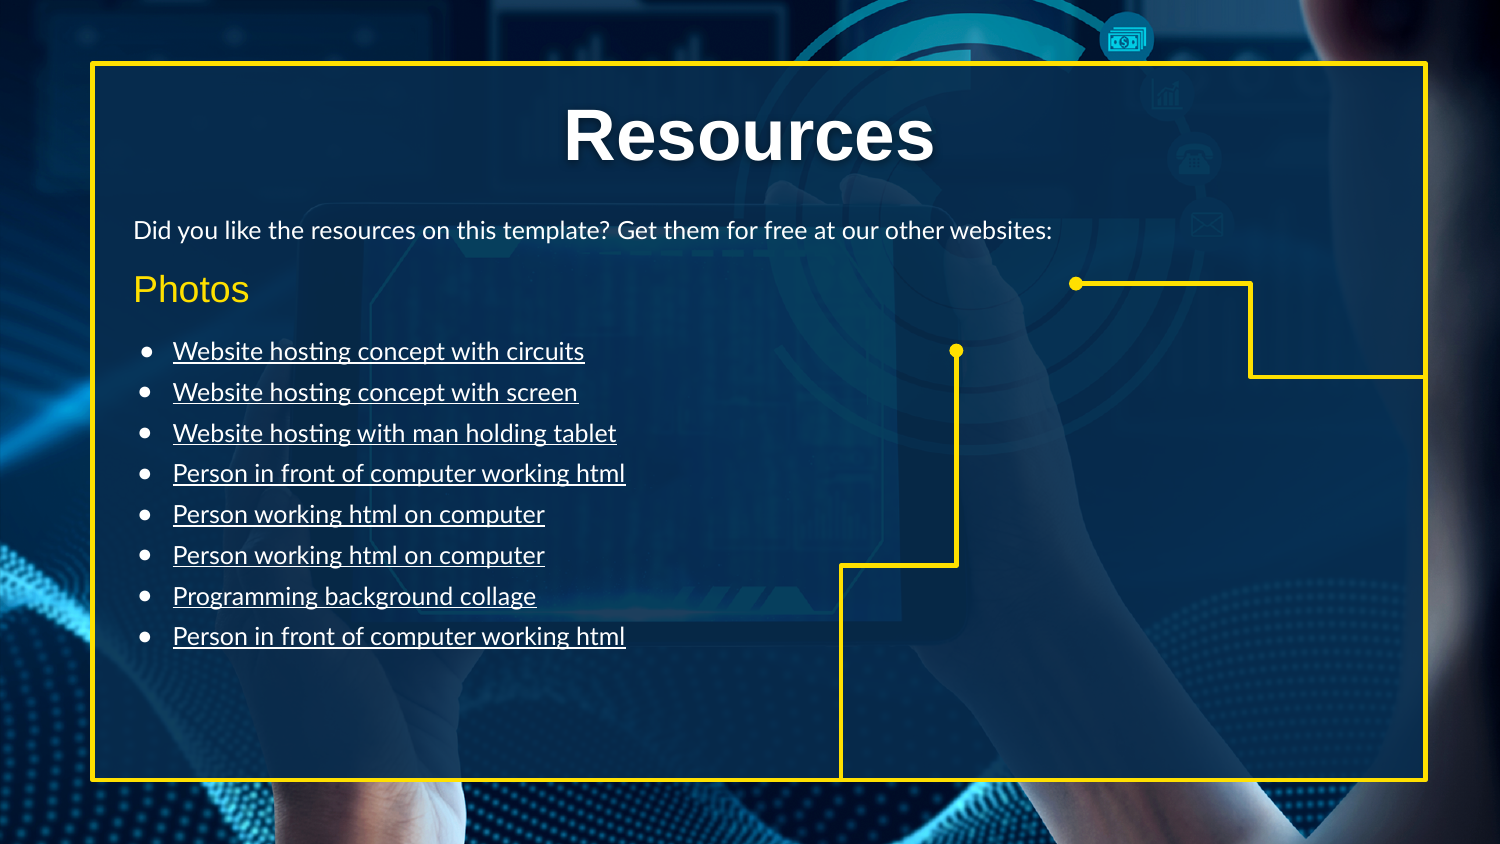

# Resources
Did you like the resources on this template? Get them for free at our other websites:
Photos
Website hosting concept with circuits
Website hosting concept with screen
Website hosting with man holding tablet
Person in front of computer working html
Person working html on computer
Person working html on computer
Programming background collage
Person in front of computer working html